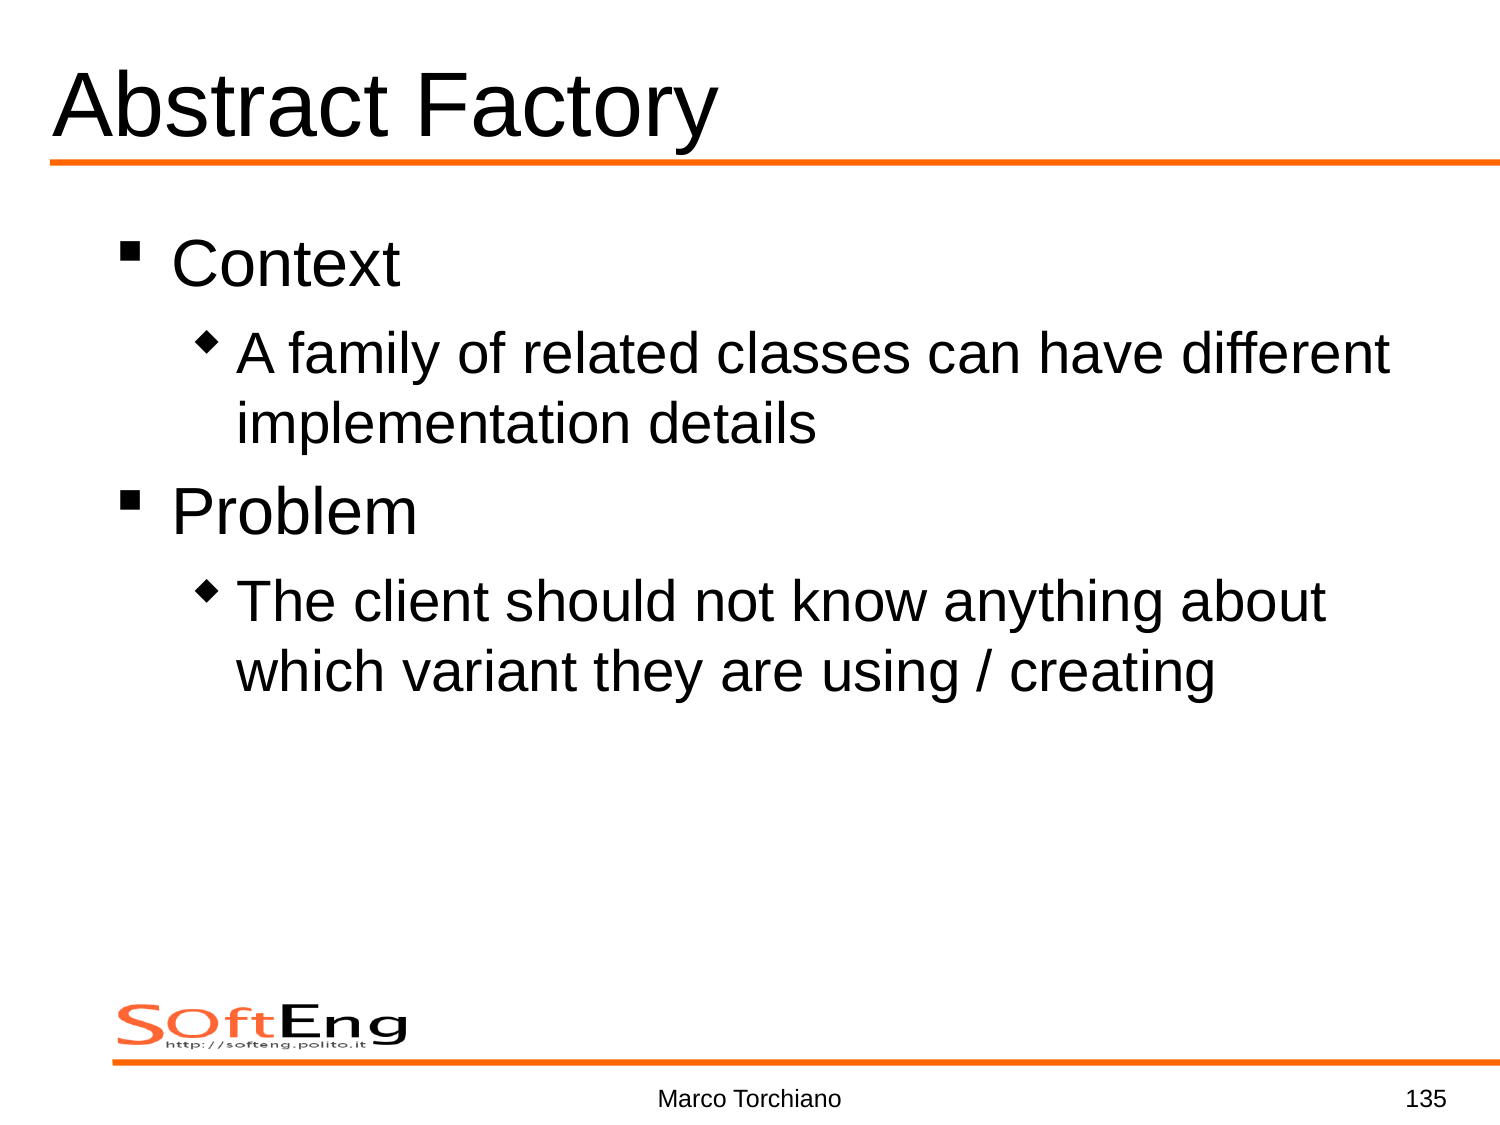

Abstract Factory
Context
A family of related classes can have different implementation details
Problem
The client should not know anything about which variant they are using / creating
Marco Torchiano
135